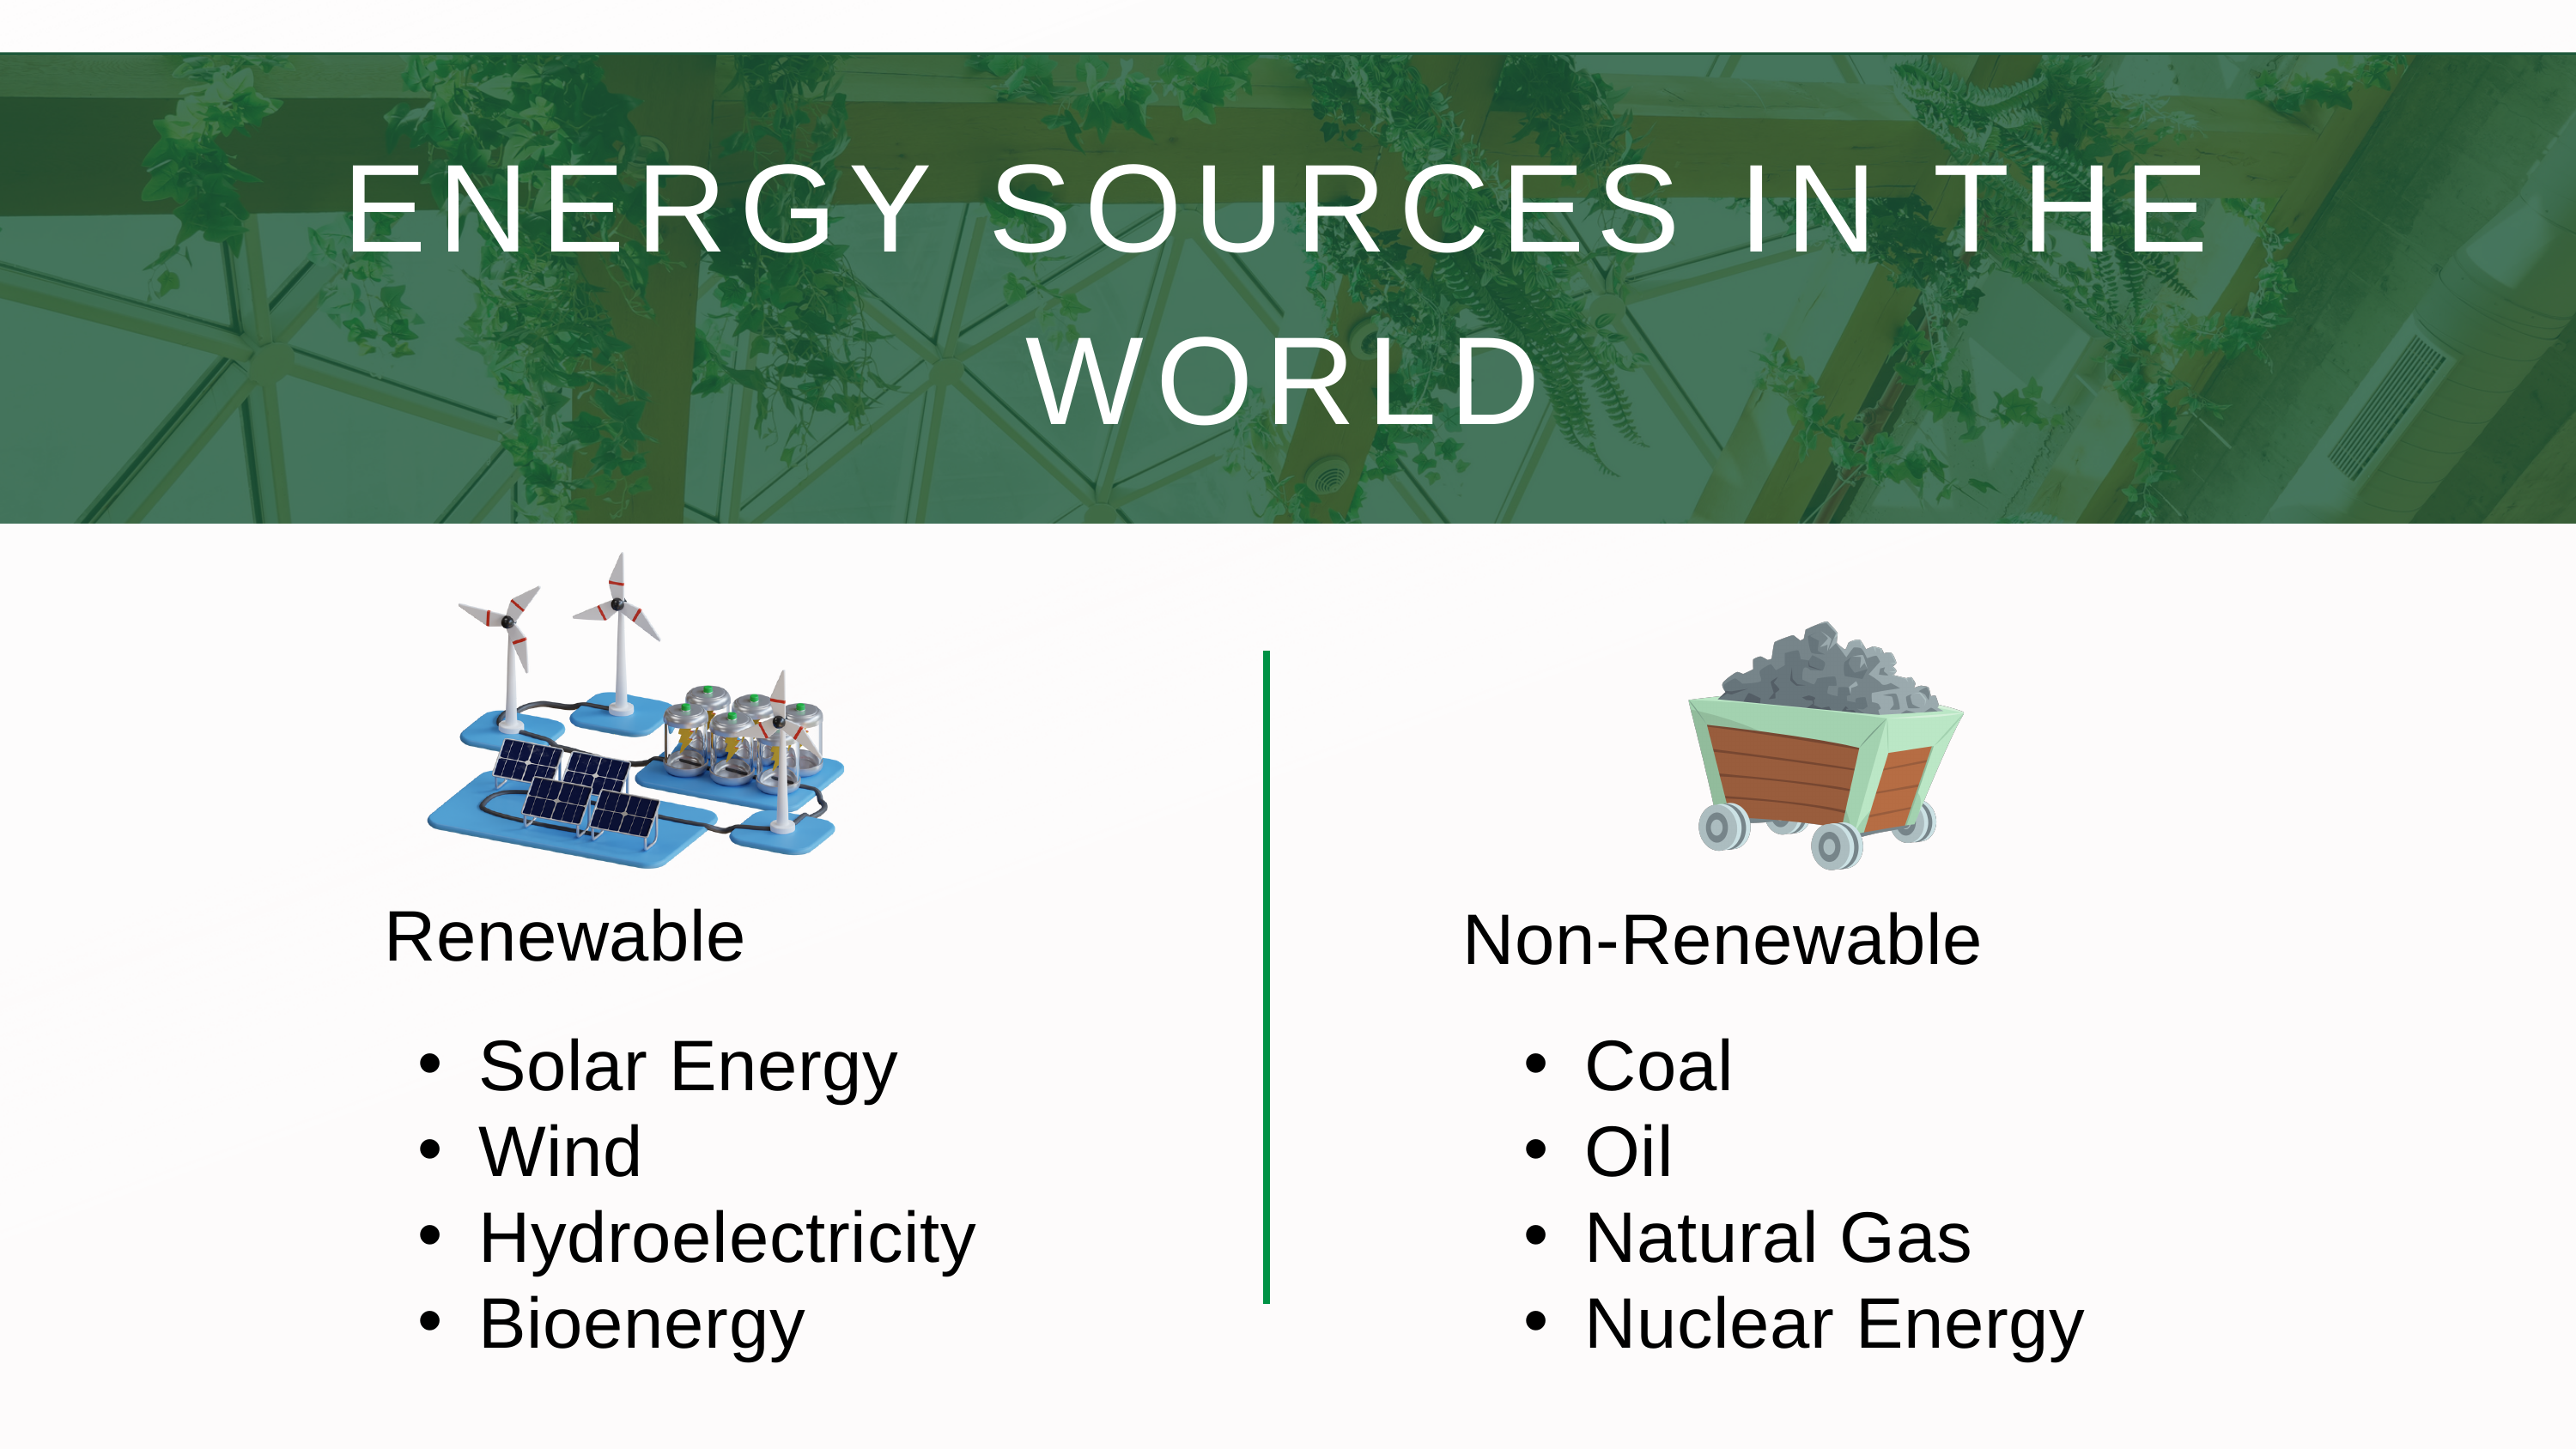

ENERGY SOURCES IN THE WORLD

Renewable
Solar Energy
Wind
Hydroelectricity
Bioenergy
Non-Renewable
Coal
Oil
Natural Gas
Nuclear Energy
ENERGY SOURCES IN THE WORLD